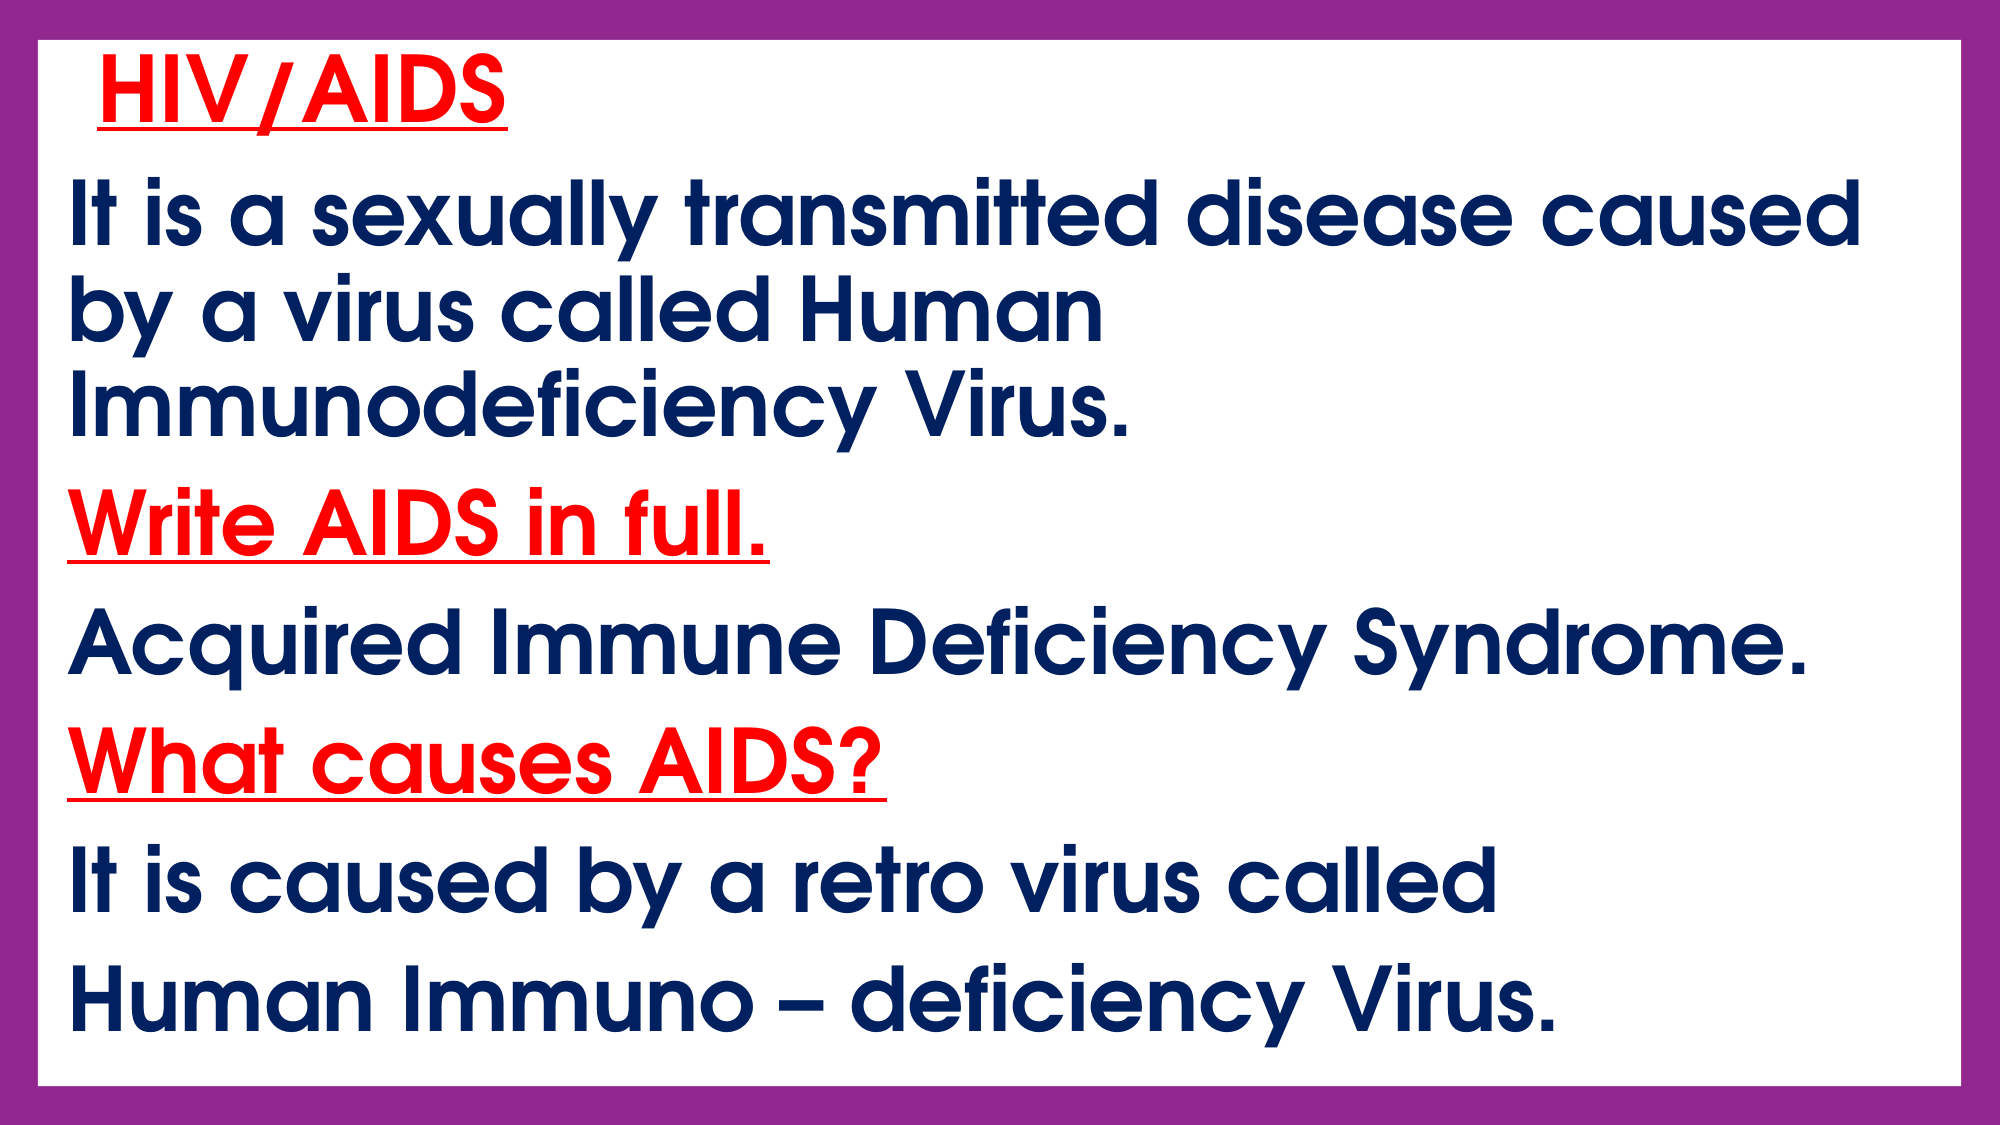

# HIV/AIDS
It is a sexually transmitted disease caused by a virus called Human Immunodeficiency Virus.
Write AIDS in full.
Acquired Immune Deficiency Syndrome.
What causes AIDS?
It is caused by a retro virus called
Human Immuno – deficiency Virus.